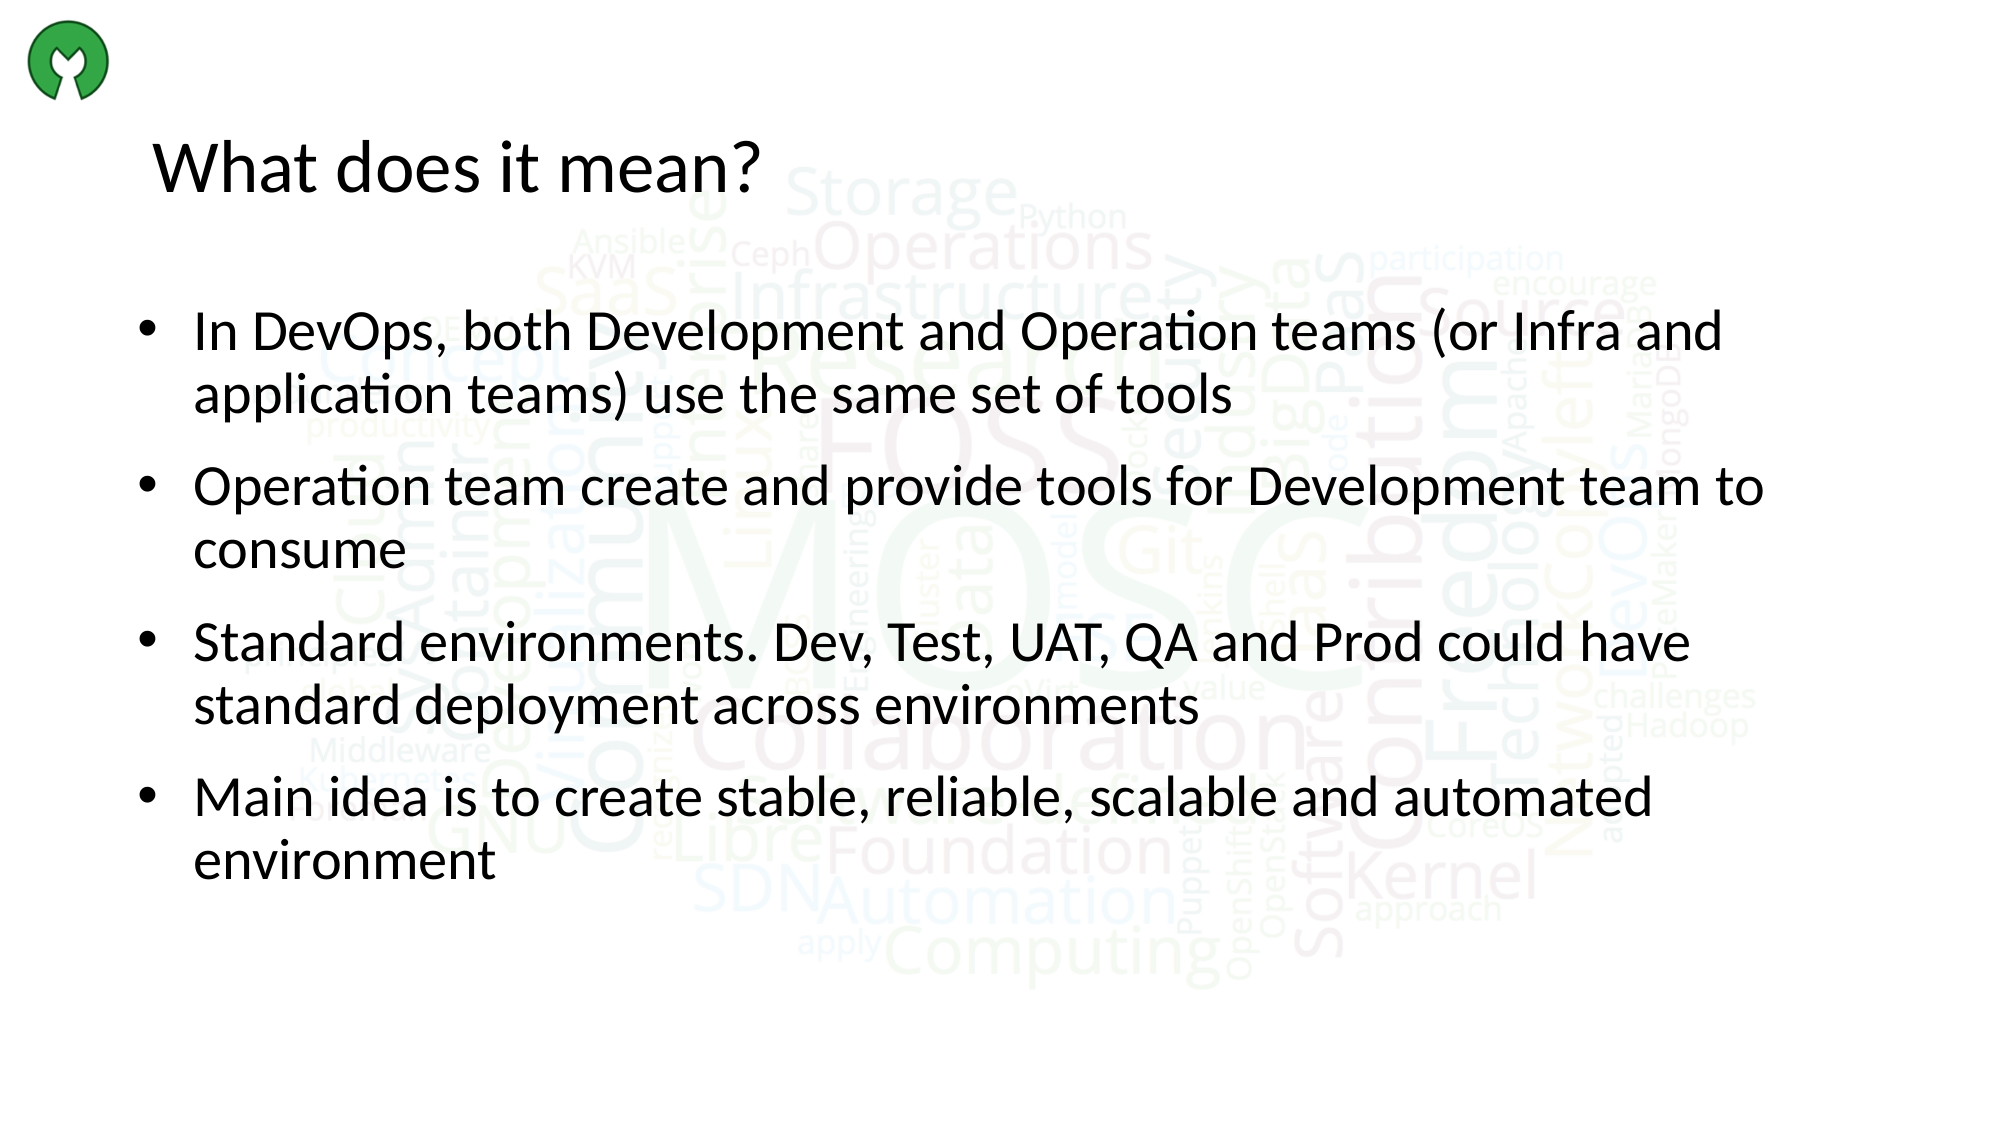

# What does it mean?
In DevOps, both Development and Operation teams (or Infra and application teams) use the same set of tools
Operation team create and provide tools for Development team to consume
Standard environments. Dev, Test, UAT, QA and Prod could have standard deployment across environments
Main idea is to create stable, reliable, scalable and automated environment